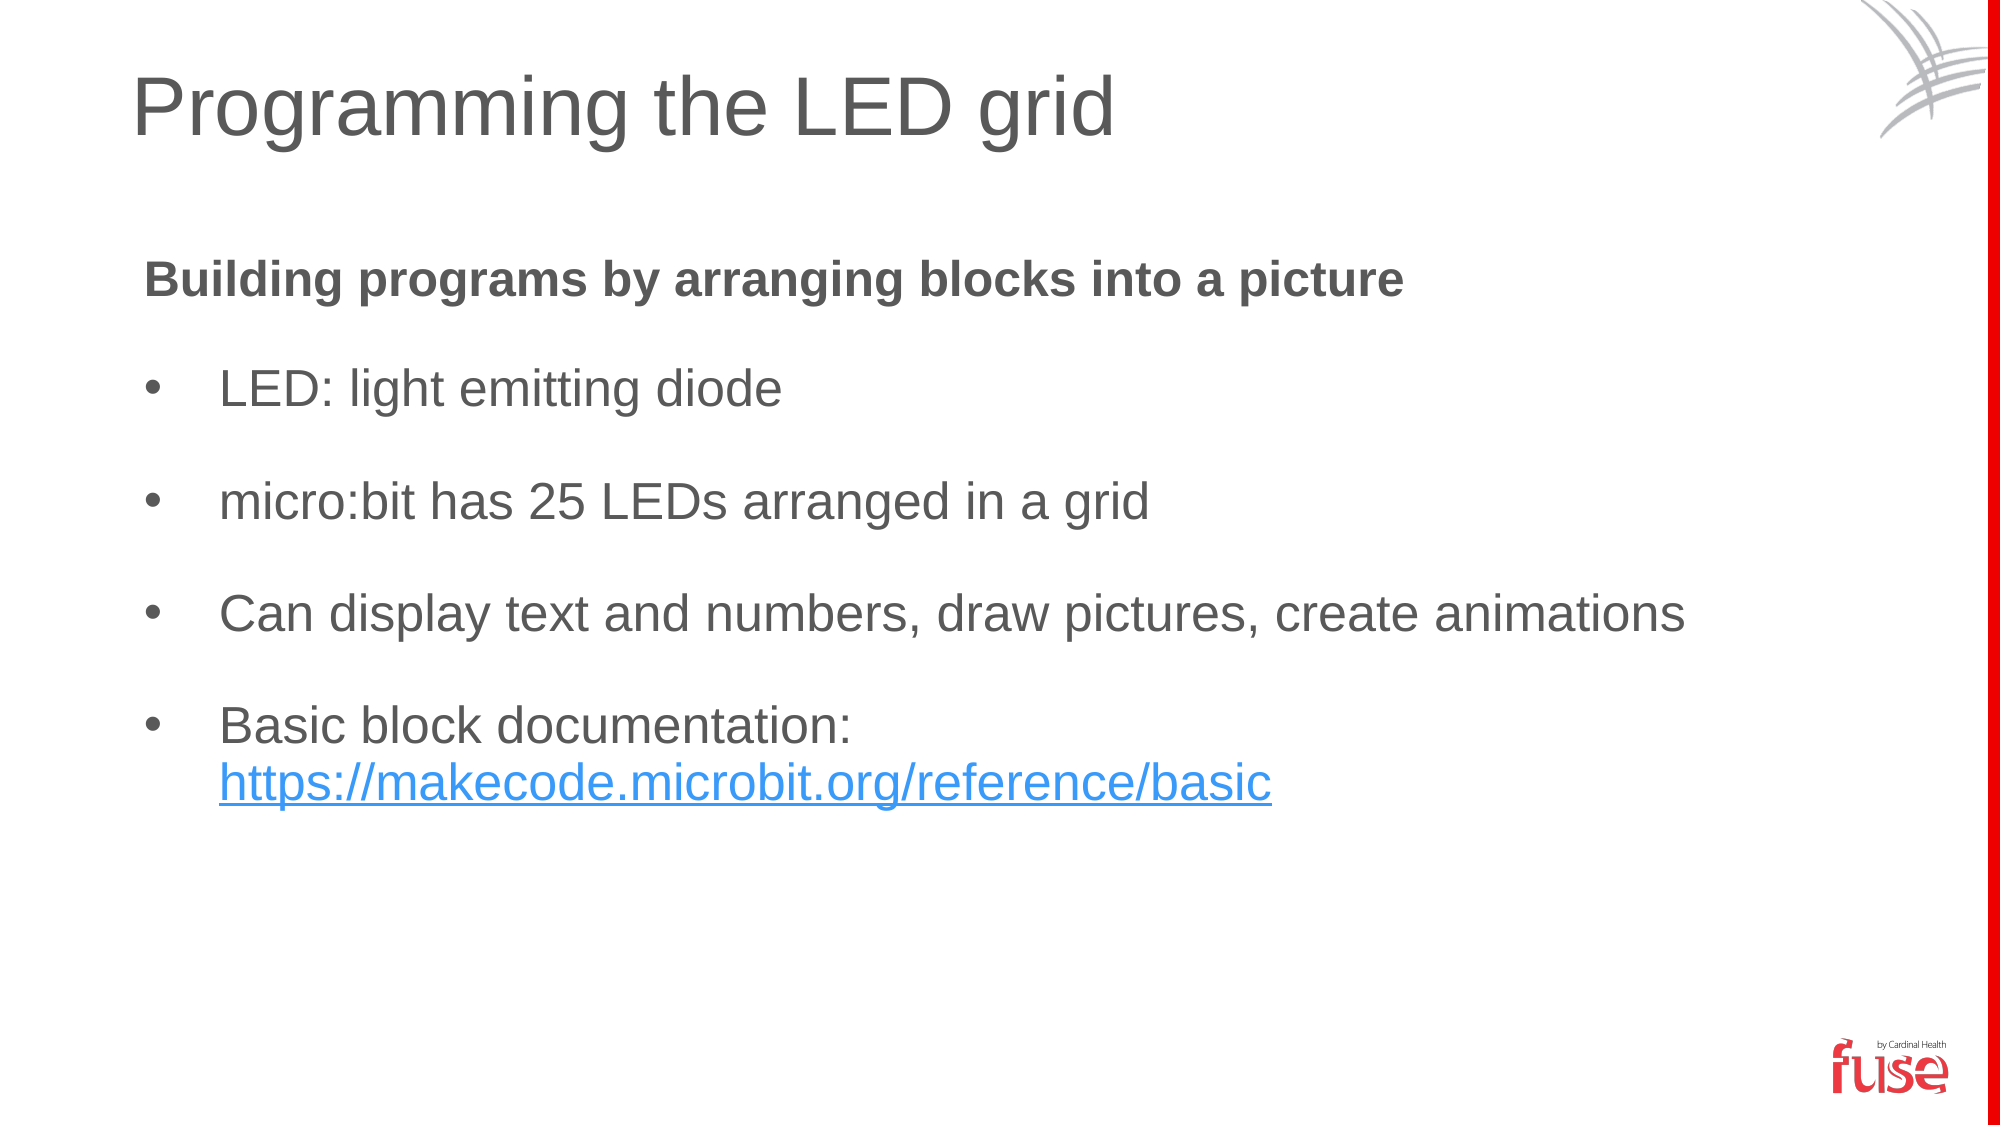

Programming the LED grid
Building programs by arranging blocks into a picture

LED: light emitting diode

micro:bit has 25 LEDs arranged in a grid

Can display text and numbers, draw pictures, create animations

Basic block documentation:
https://makecode.microbit.org/reference/basic